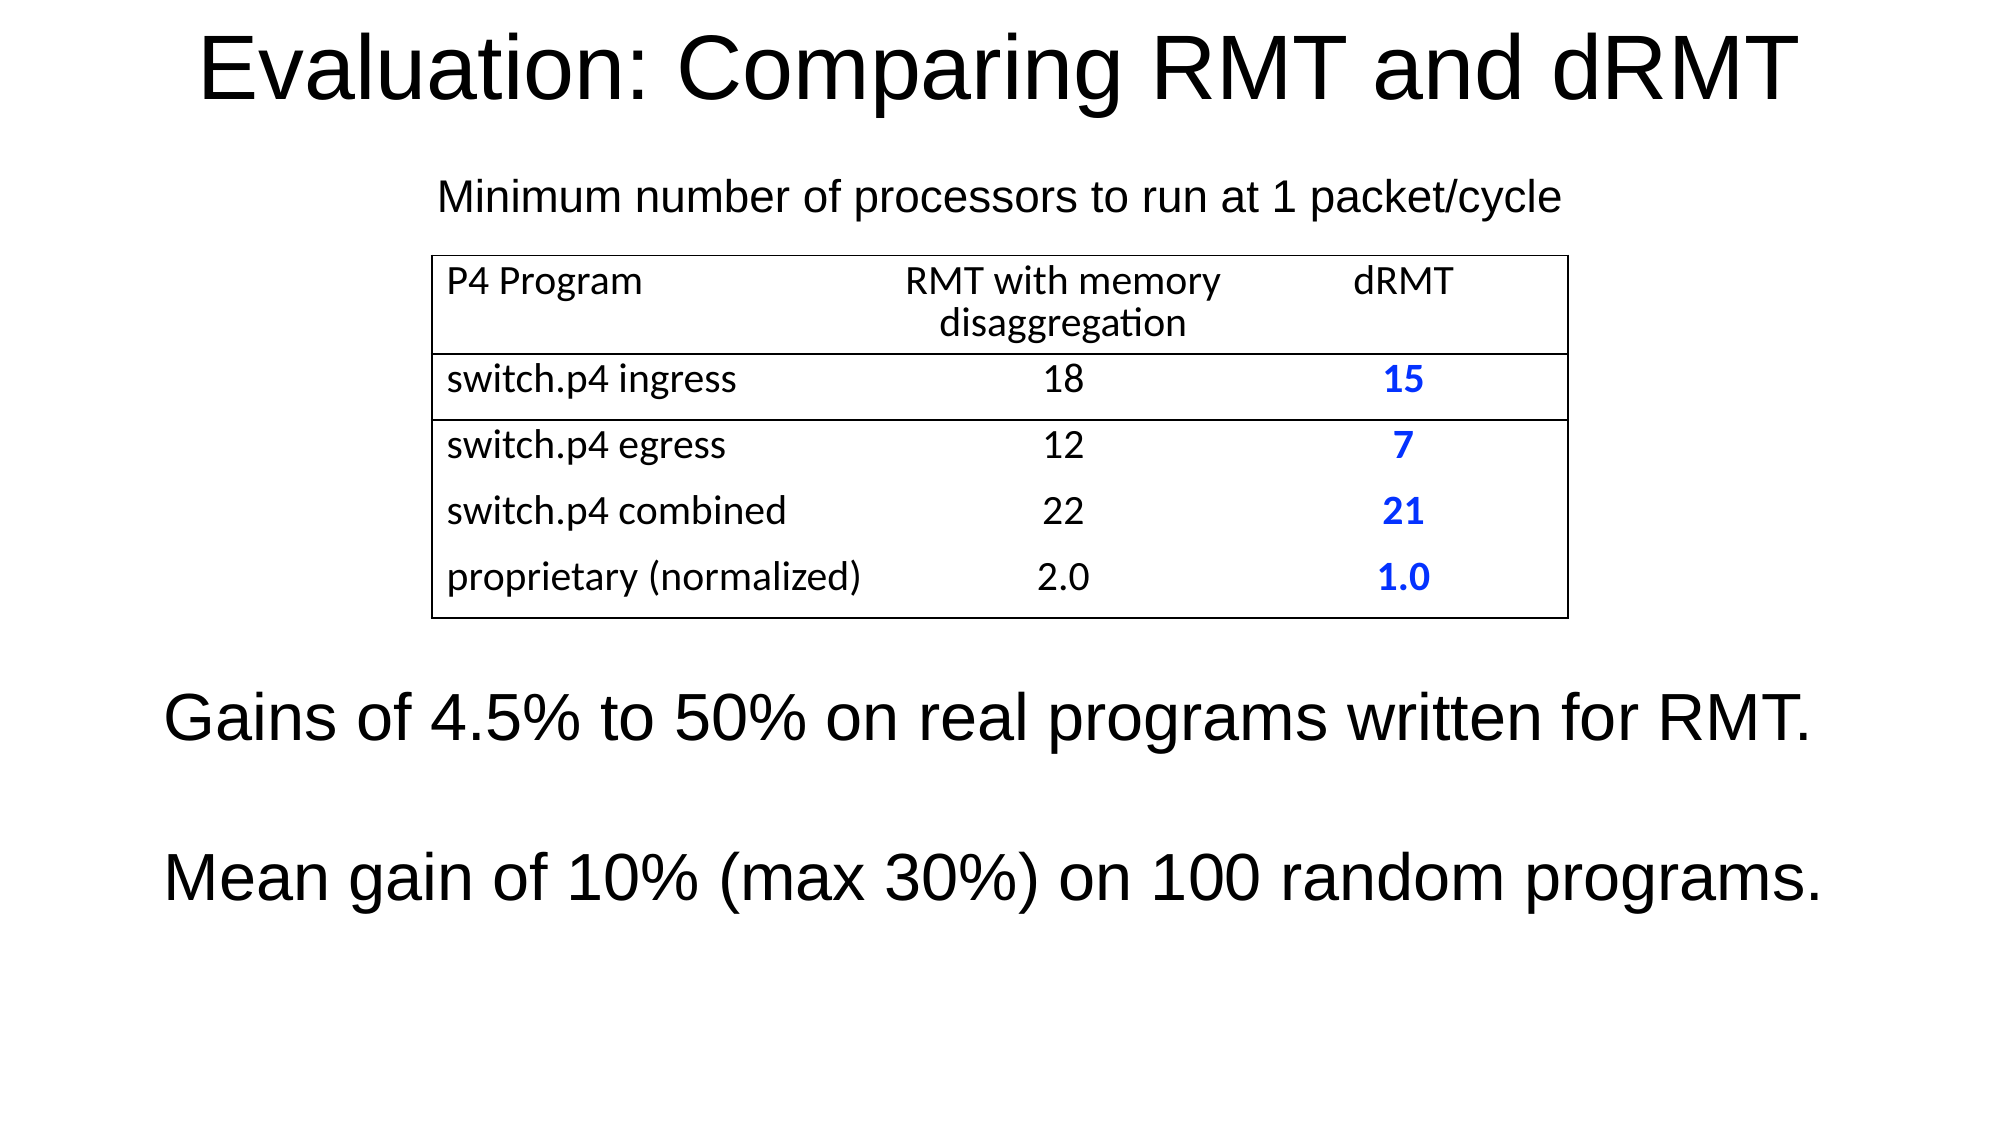

# Evaluation: Comparing RMT and dRMT
Minimum number of processors to run at 1 packet/cycle
| P4 Program | RMT with memory disaggregation | dRMT |
| --- | --- | --- |
| switch.p4 ingress | 18 | 15 |
| switch.p4 egress | 12 | 7 |
| switch.p4 combined | 22 | 21 |
| proprietary (normalized) | 2.0 | 1.0 |
Gains of 4.5% to 50% on real programs written for RMT.

Mean gain of 10% (max 30%) on 100 random programs.